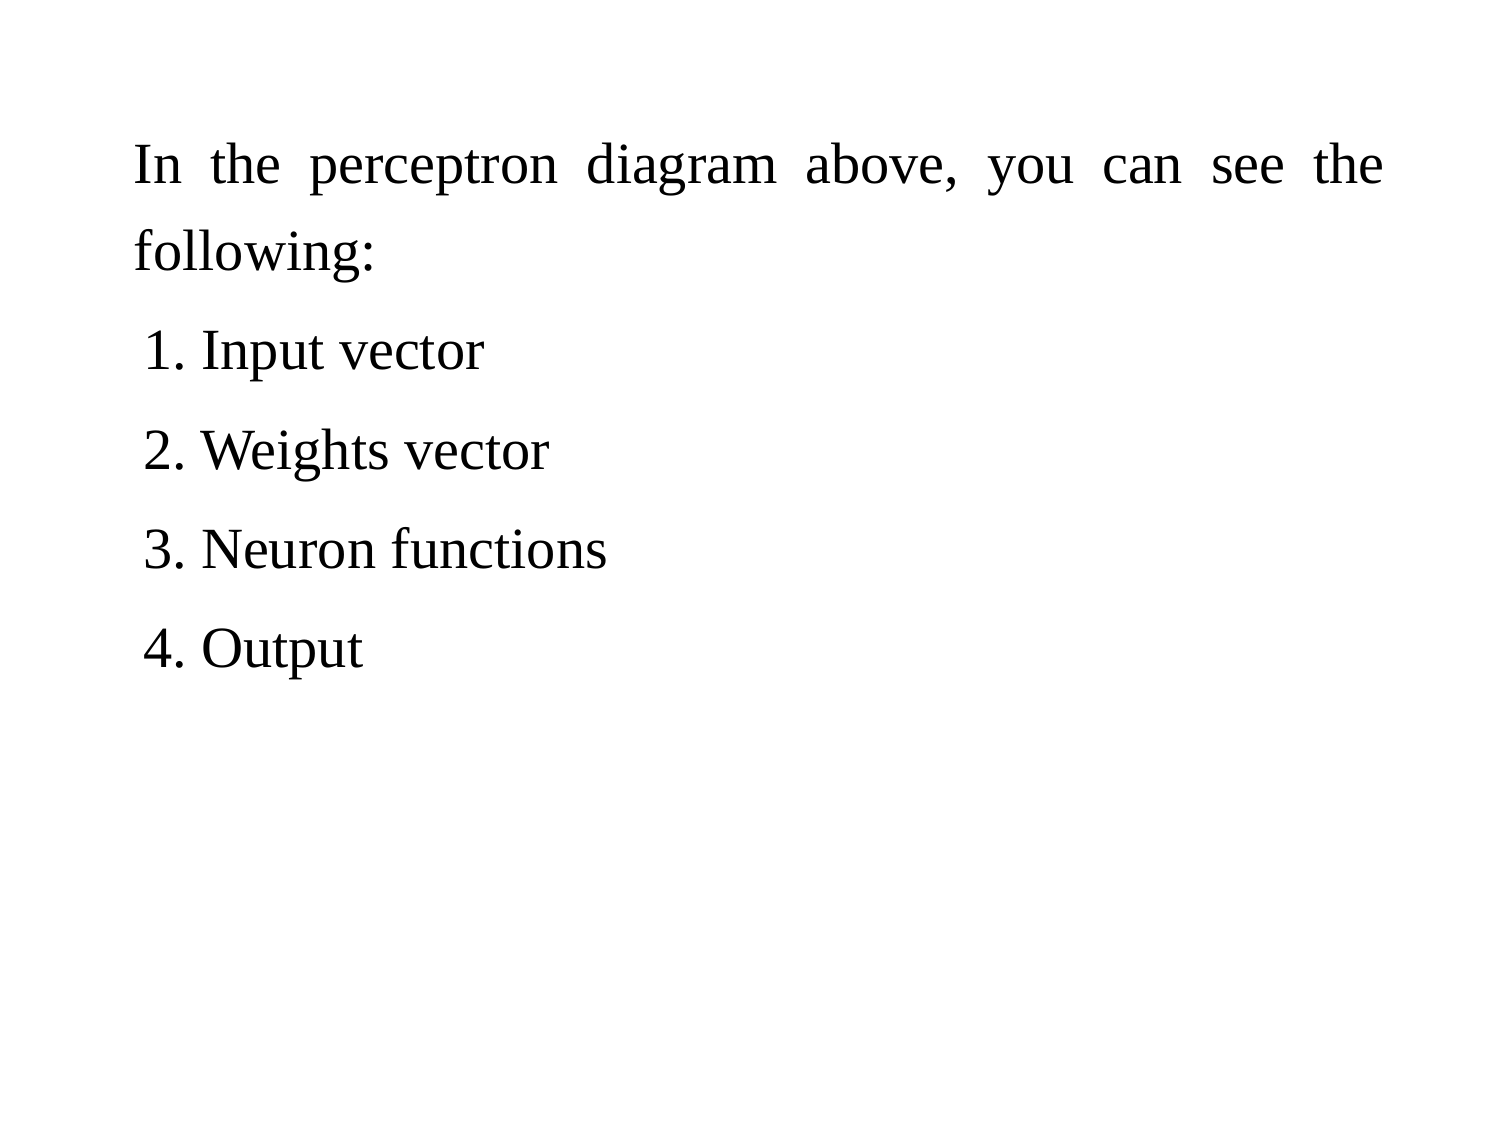

In the perceptron diagram above, you can see the following:
1. Input vector
2. Weights vector
3. Neuron functions
4. Output